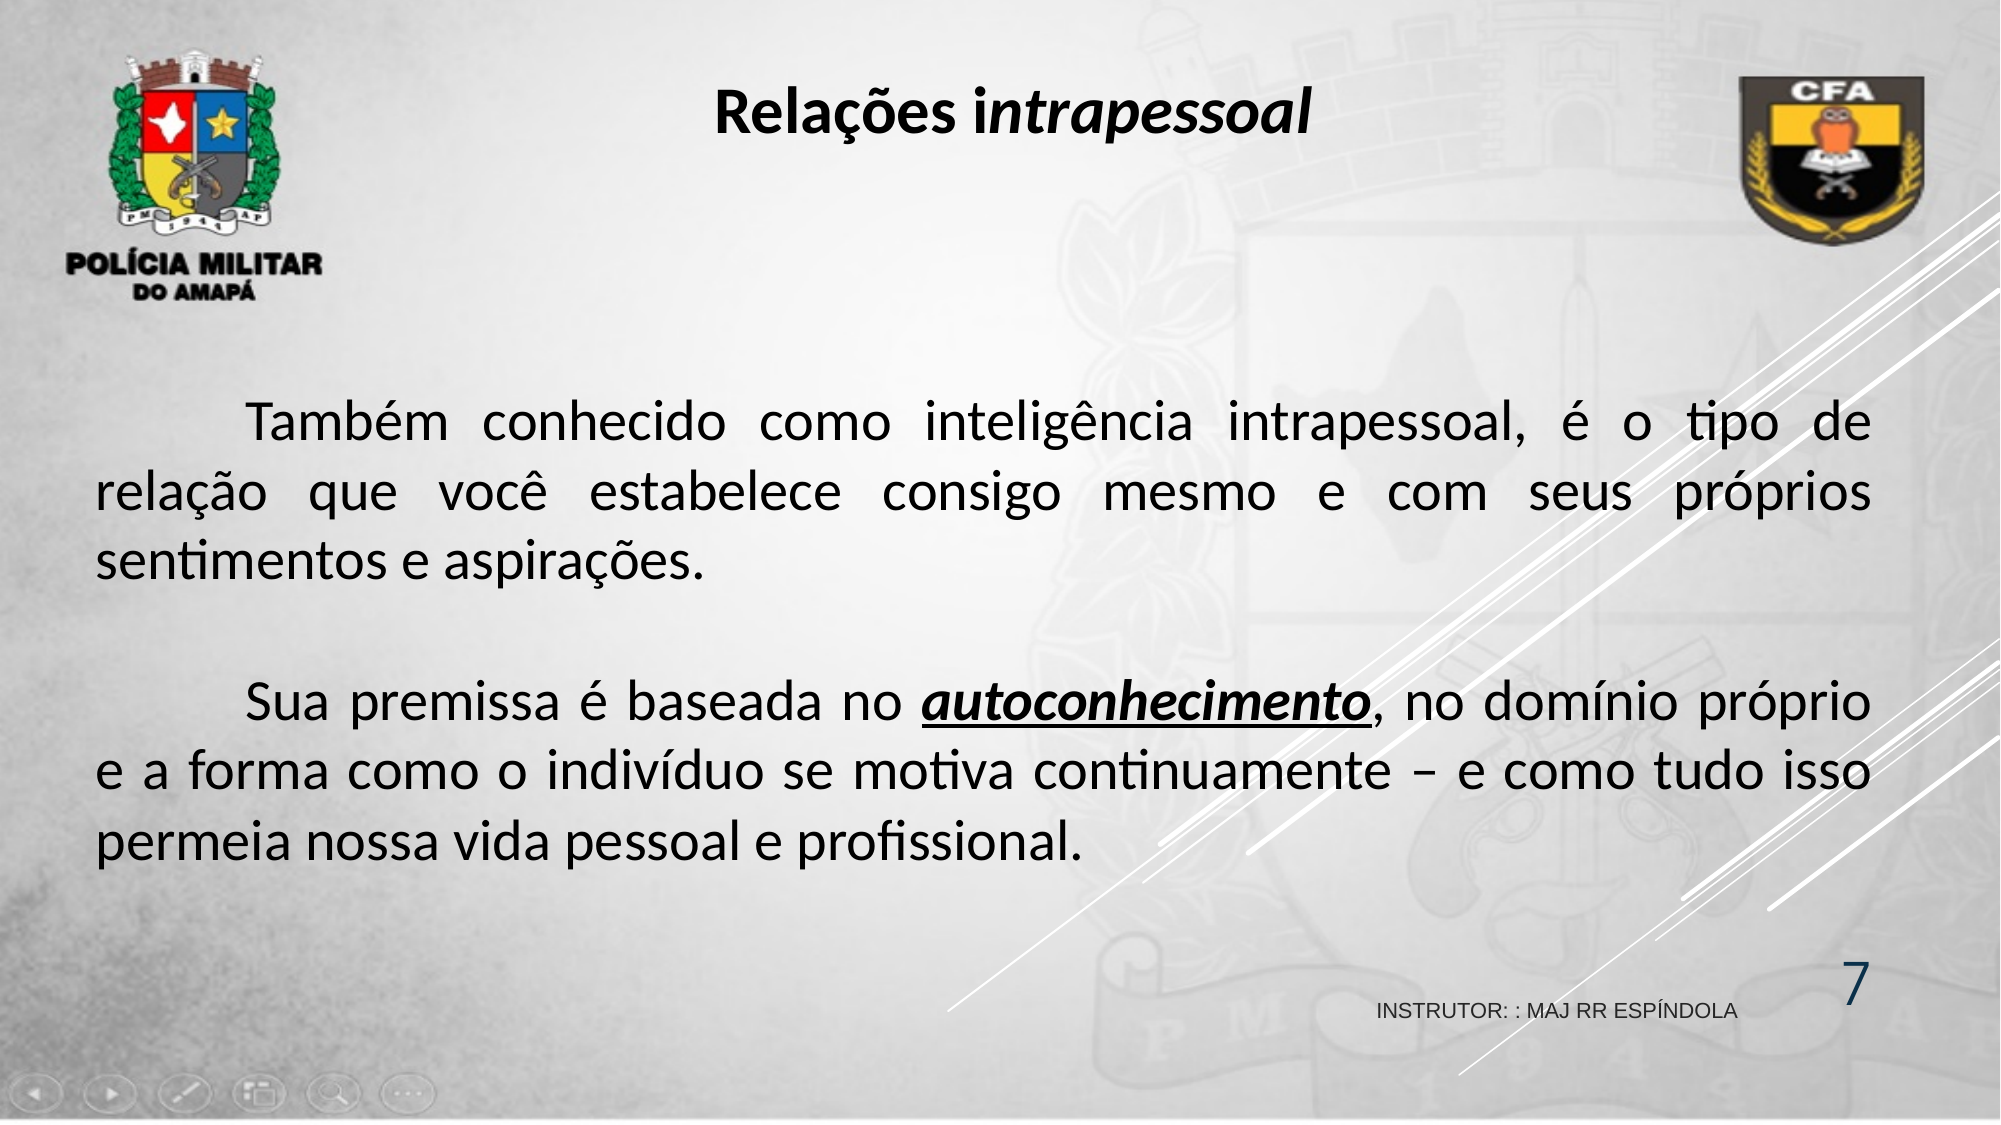

Relações intrapessoal
	Também conhecido como inteligência intrapessoal, é o tipo de relação que você estabelece consigo mesmo e com seus próprios sentimentos e aspirações.

	Sua premissa é baseada no autoconhecimento, no domínio próprio e a forma como o indivíduo se motiva continuamente – e como tudo isso permeia nossa vida pessoal e profissional.
7
INSTRUTOR: : MAJ RR ESPÍNDOLA